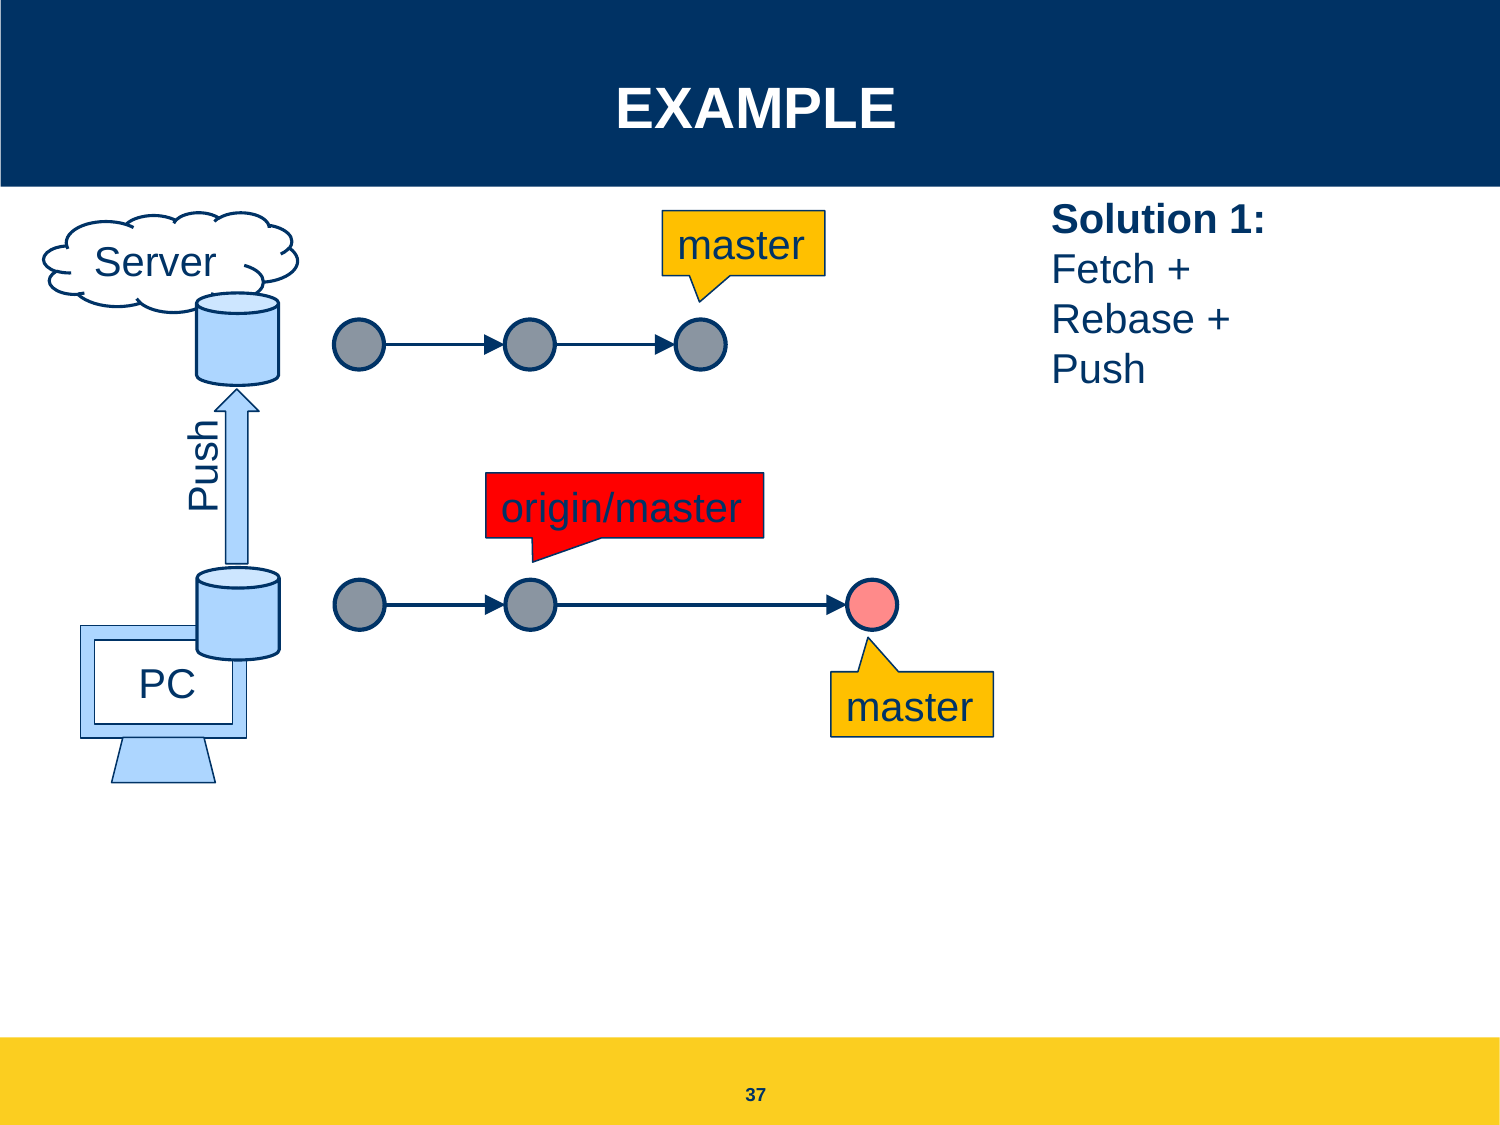

# Example
Solution 1:
Fetch +
Rebase +
Push
master
Server

Push
origin/master

PC
master

37